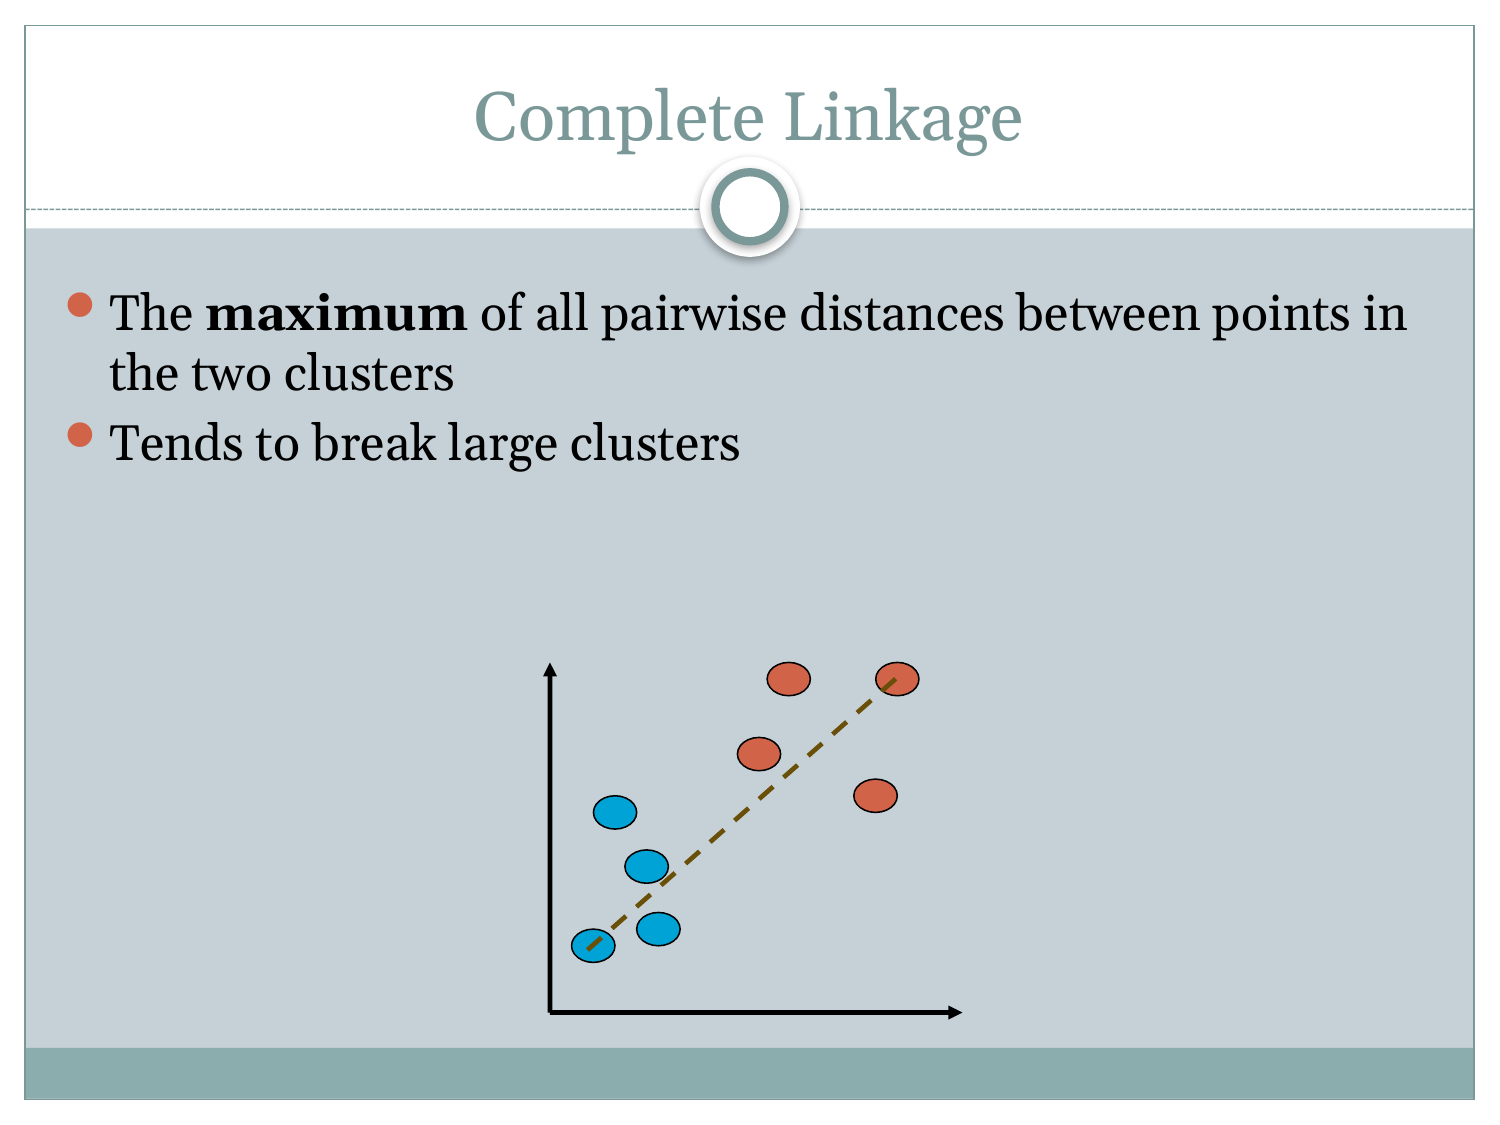

# Complete Linkage
The maximum of all pairwise distances between points in the two clusters
Tends to break large clusters